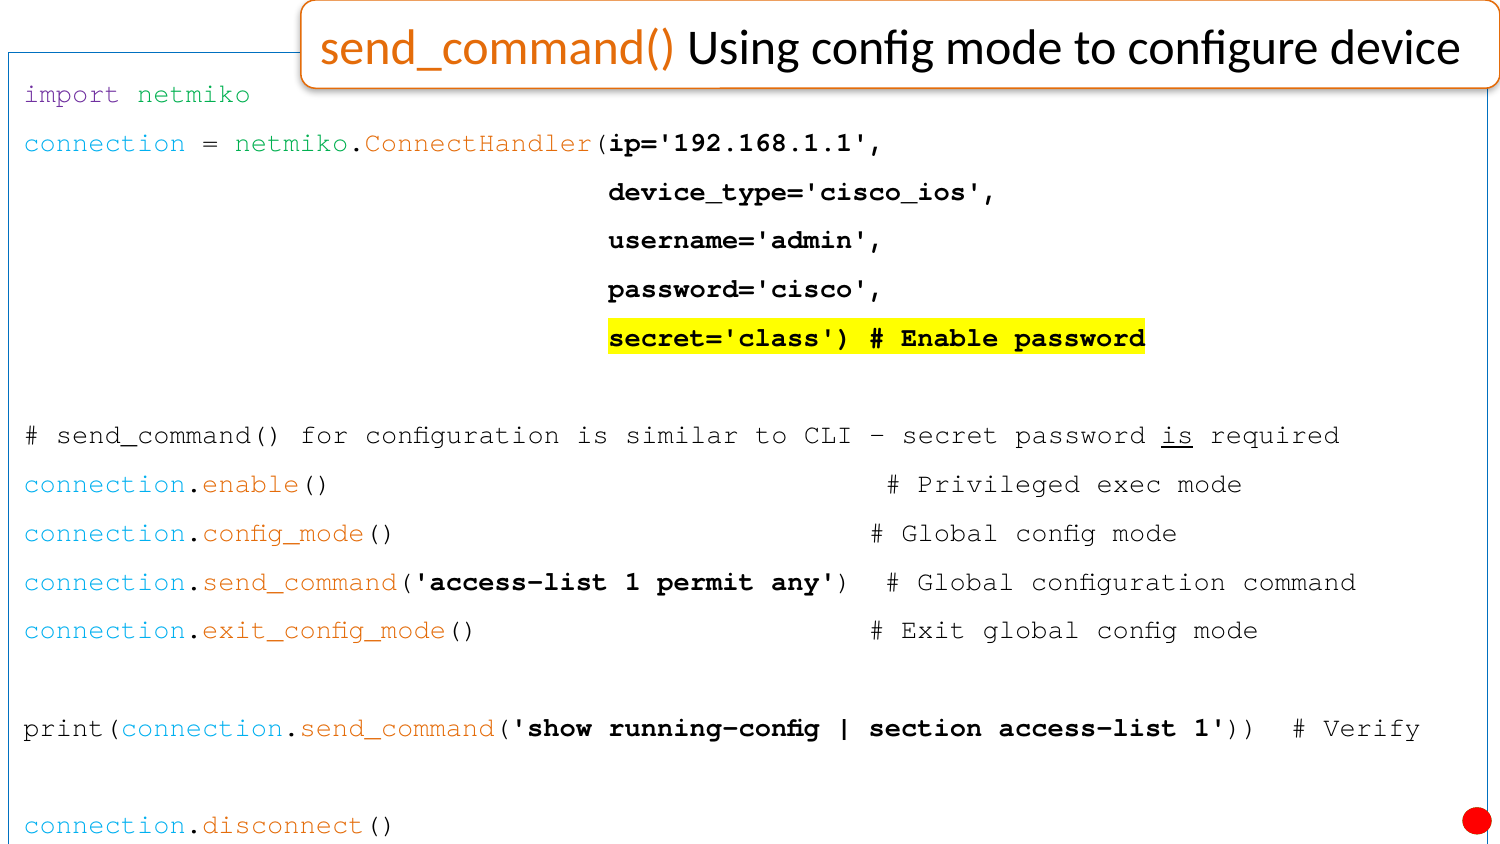

send_command() Using config mode to configure device
import netmiko
connection = netmiko.ConnectHandler(ip='192.168.1.1',
                                    device_type='cisco_ios',
                                    username='admin',
                                    password='cisco',
                                    secret='class') # Enable password

# send_command() for configuration is similar to CLI - secret password is required
connection.enable()                                  # Privileged exec mode
connection.config_mode()                             # Global config mode
connection.send_command('access-list 1 permit any')  # Global configuration command
connection.exit_config_mode()                        # Exit global config mode

print(connection.send_command('show running-config | section access-list 1'))  # Verify

connection.disconnect()